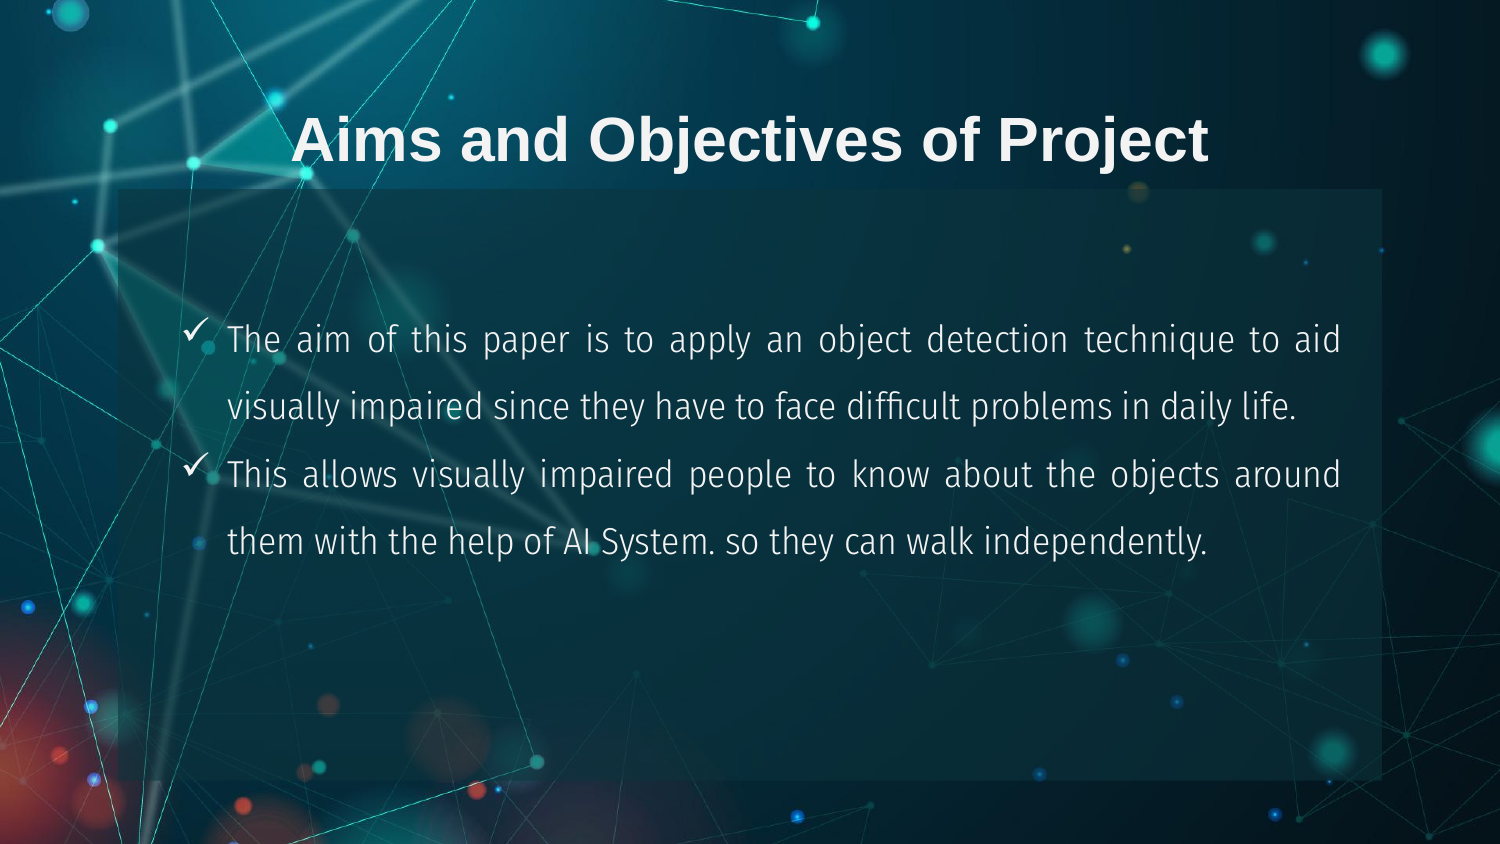

# Aims and Objectives of Project

The aim of this paper is to apply an object detection technique to aid visually impaired since they have to face difficult problems in daily life.
This allows visually impaired people to know about the objects around them with the help of AI System. so they can walk independently.